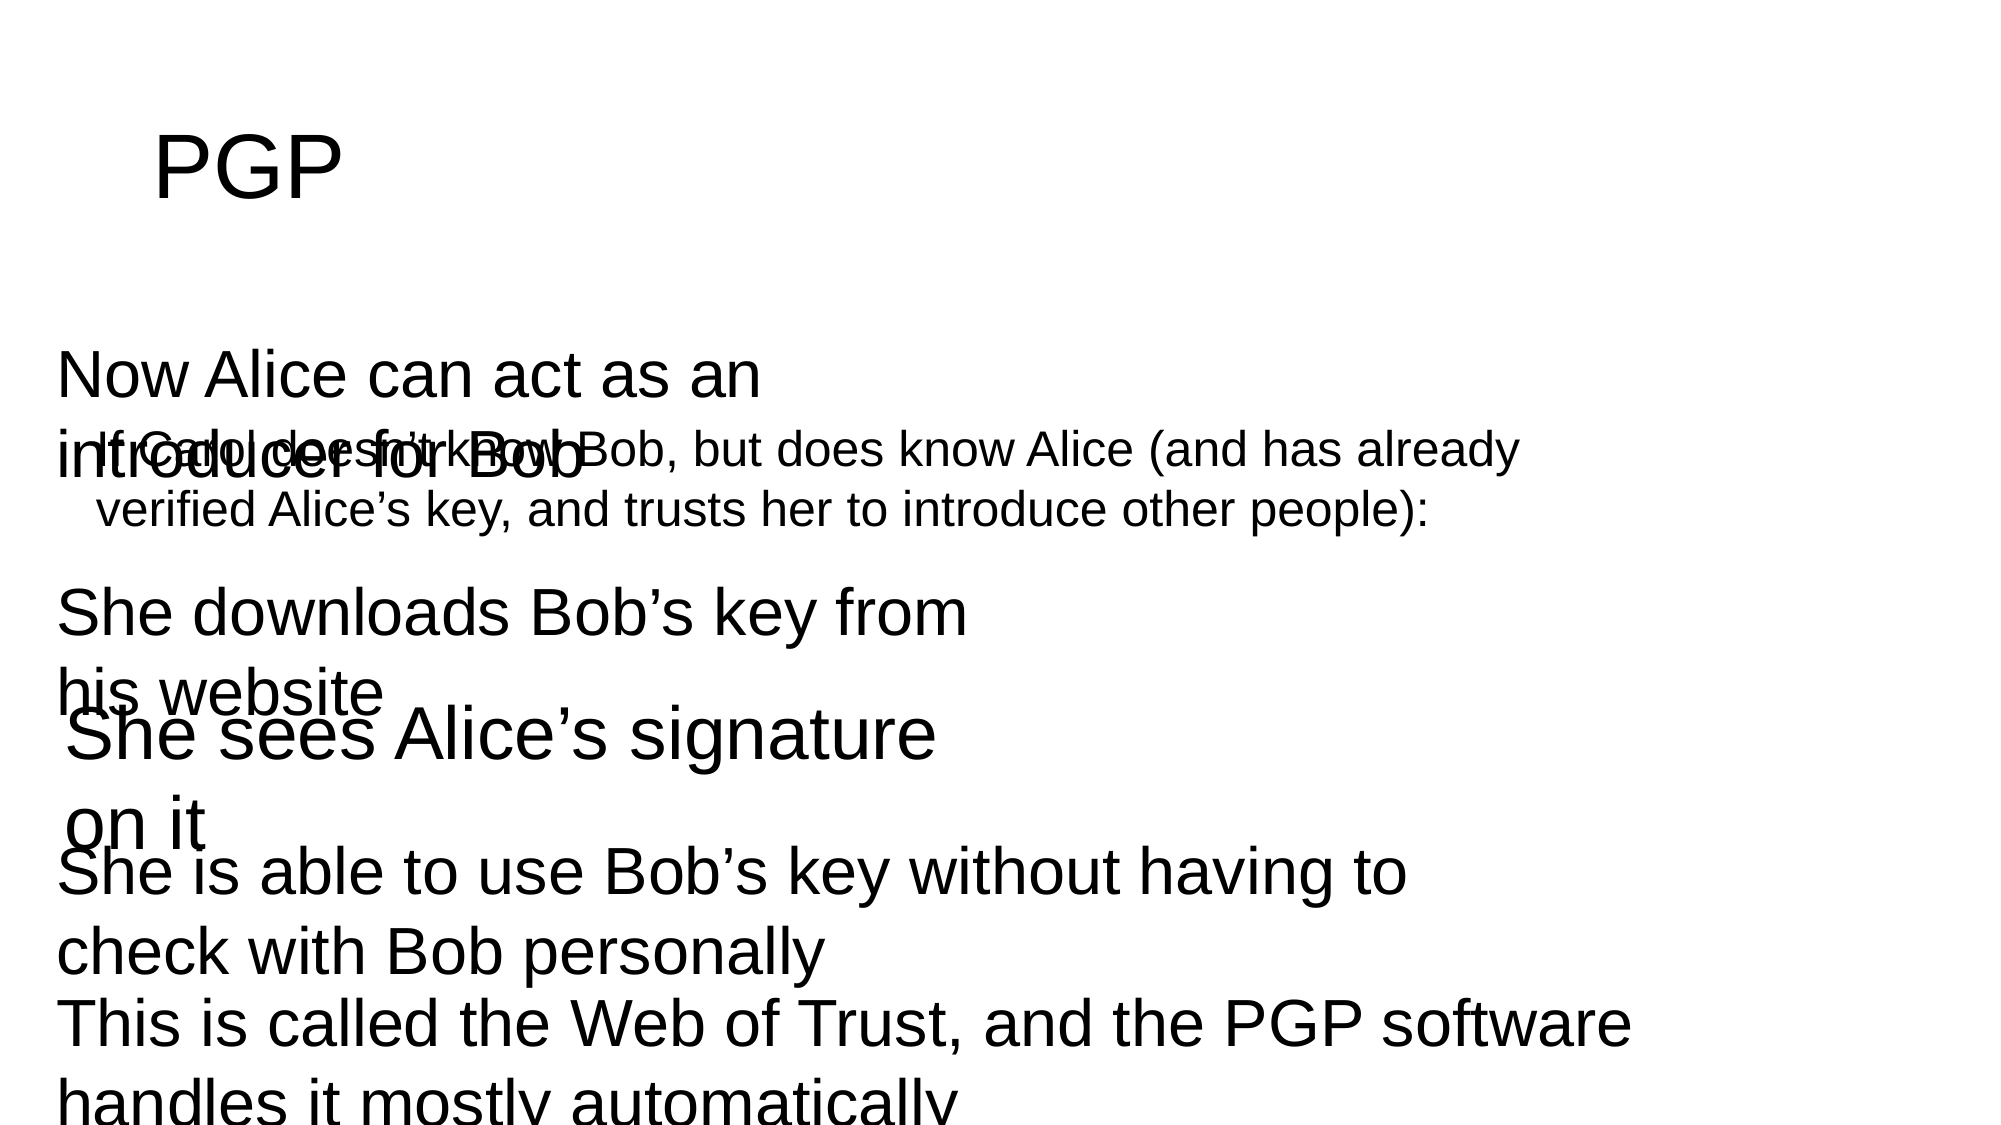

# PGP
Now Alice can act as an introducer for Bob
If Carol doesn’t know Bob, but does know Alice (and has already verified Alice’s key, and trusts her to introduce other people):
She downloads Bob’s key from his website
She sees Alice’s signature on it
She is able to use Bob’s key without having to check with Bob personally
This is called the Web of Trust, and the PGP software handles it mostly automatically